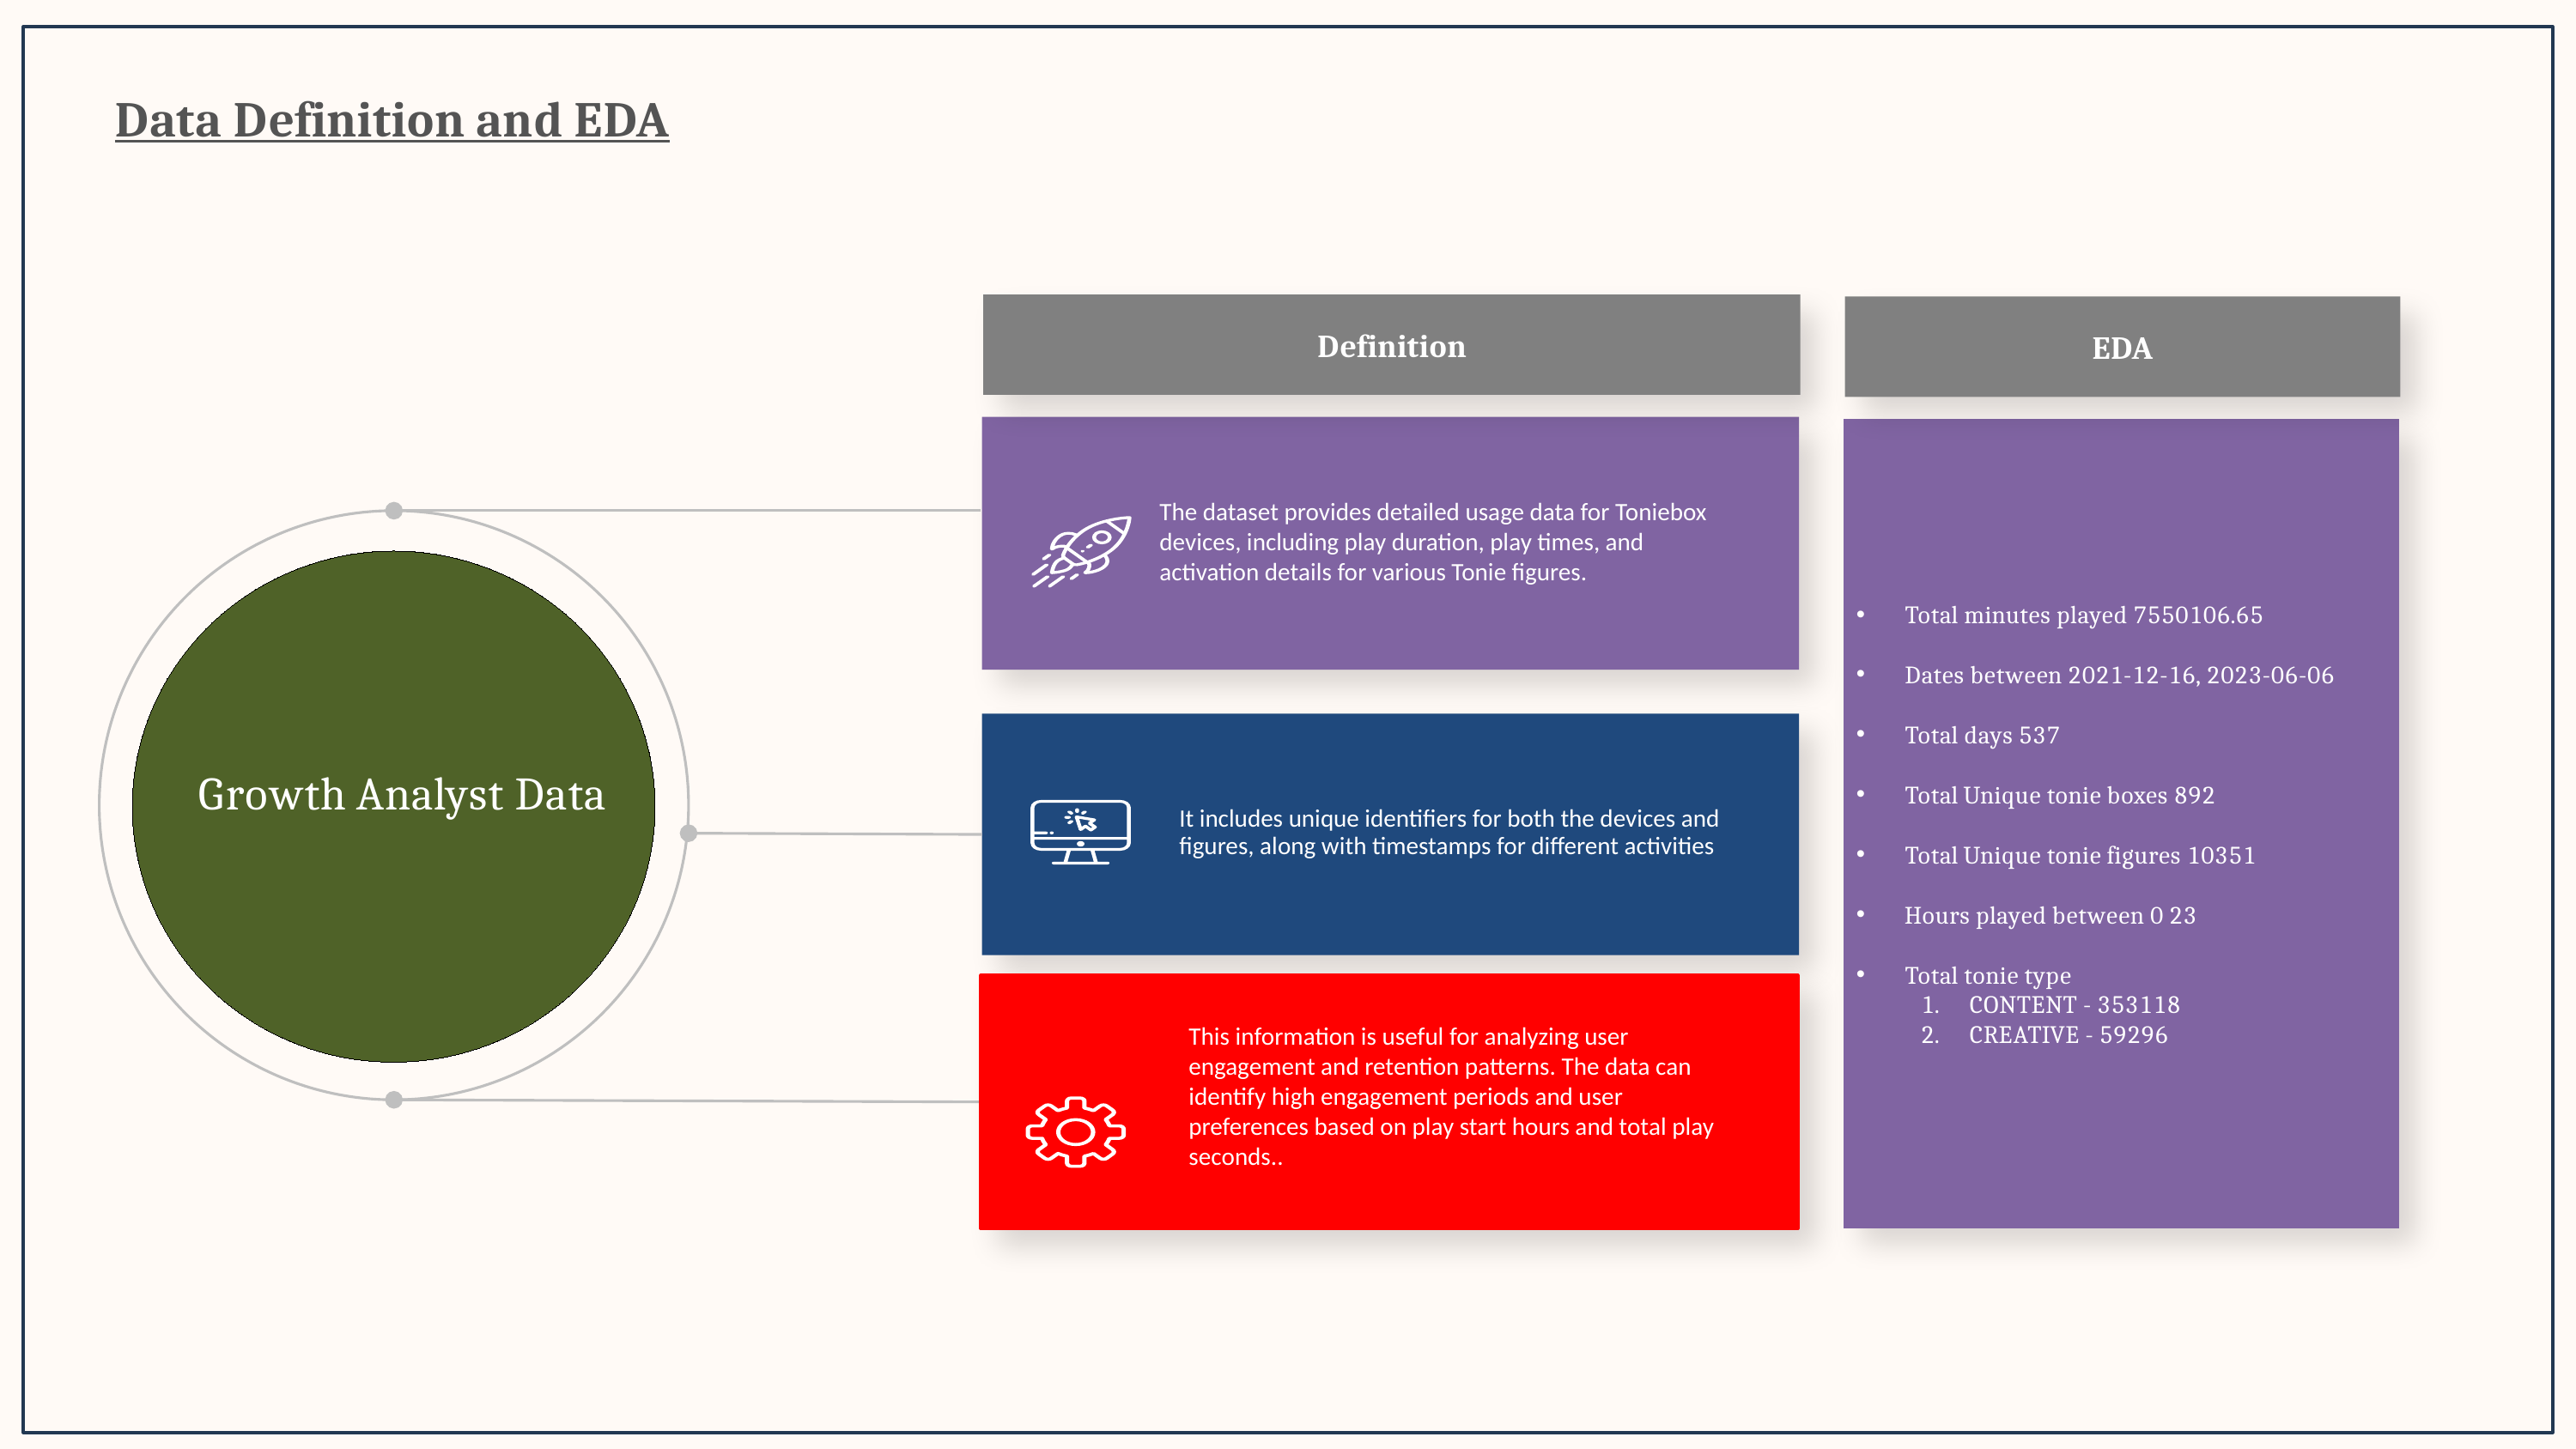

Data Definition and EDA
Definition
EDA

Total minutes played 7550106.65

Dates between 2021-12-16, 2023-06-06

Total days 537

Total Unique tonie boxes 892

Total Unique tonie figures 10351

Hours played between 0 23

Total tonie type
CONTENT - 353118
CREATIVE - 59296
The dataset provides detailed usage data for Toniebox devices, including play duration, play times, and activation details for various Tonie figures.

01
02

Growth Analyst Data

It includes unique identifiers for both the devices and figures, along with timestamps for different activities
Installs

This information is useful for analyzing user engagement and retention patterns. The data can identify high engagement periods and user preferences based on play start hours and total play seconds..